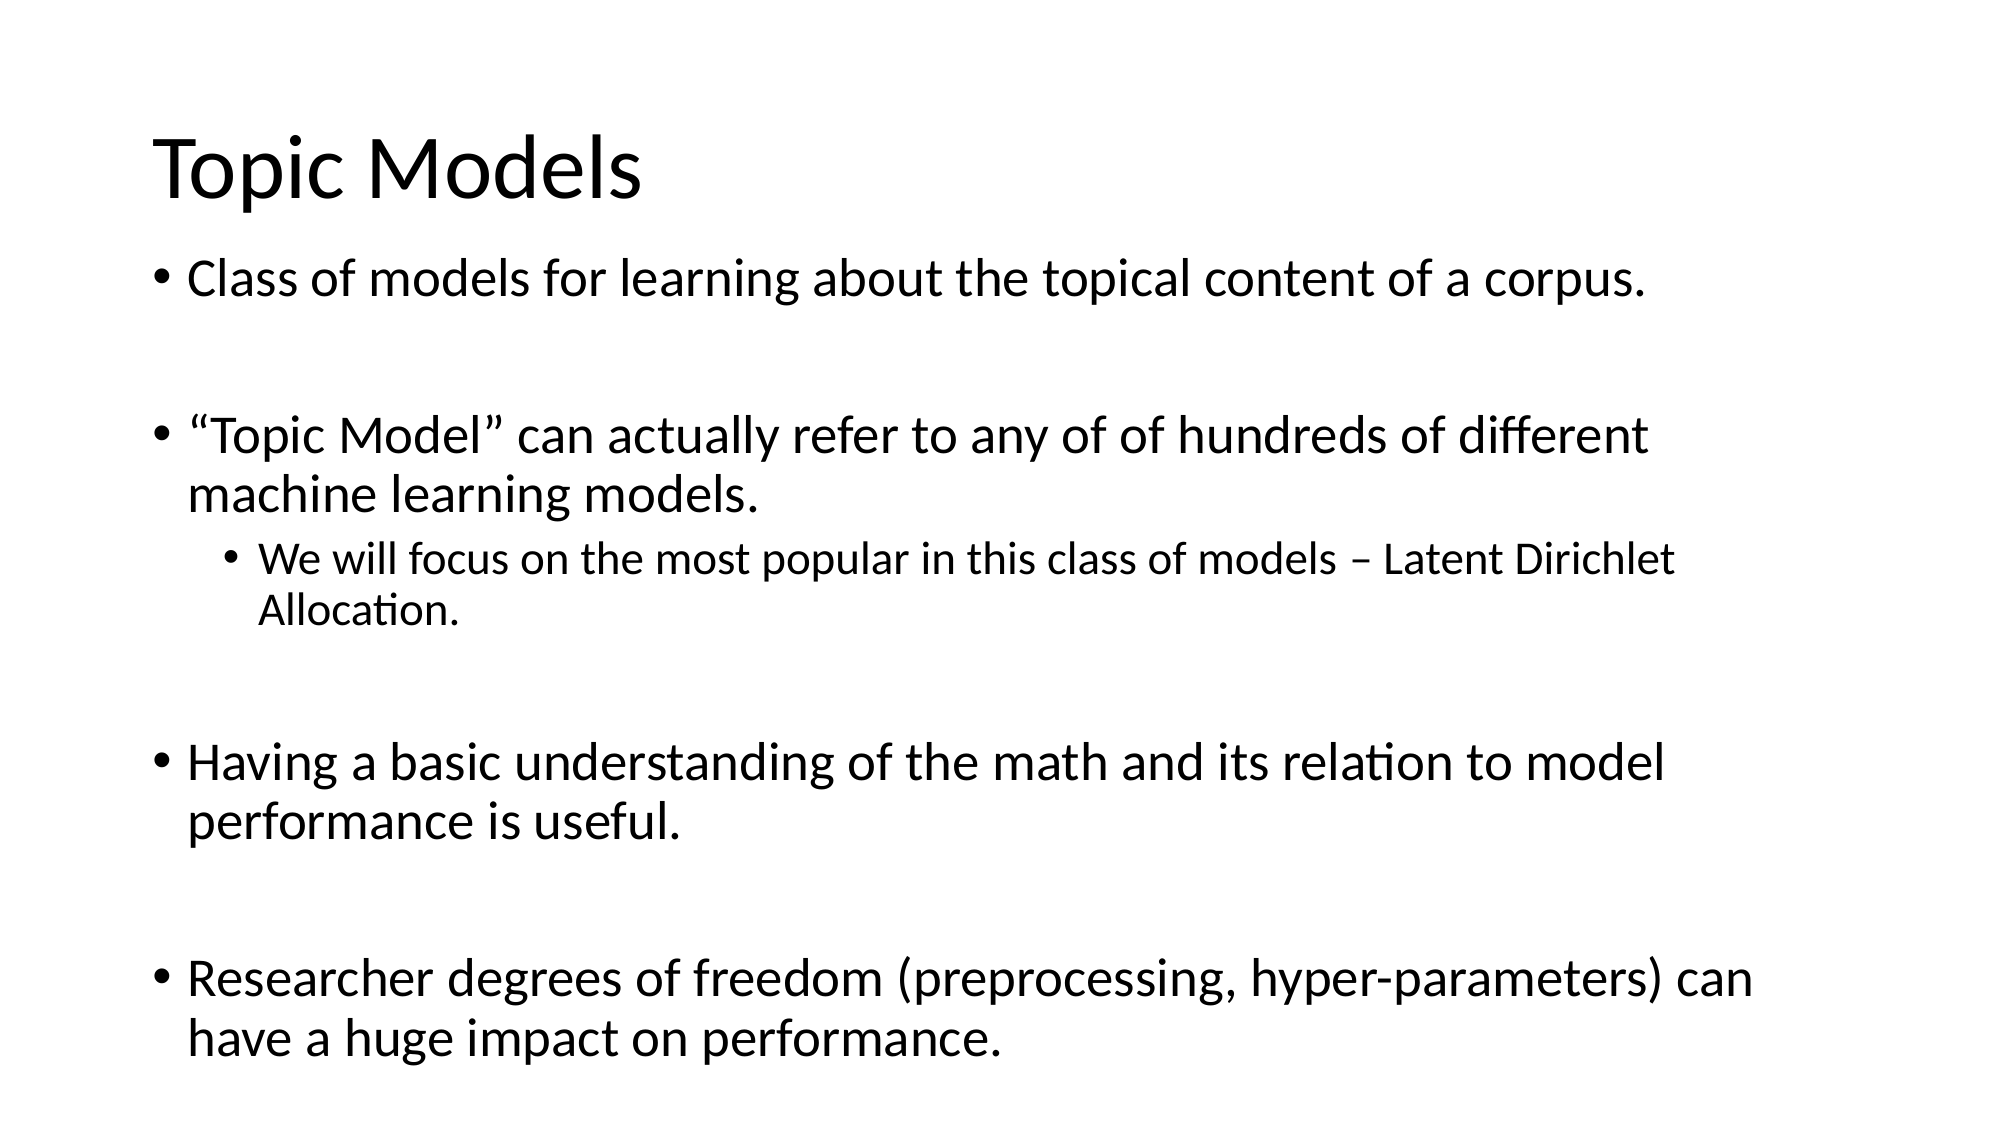

# Topic Models
Class of models for learning about the topical content of a corpus.

“Topic Model” can actually refer to any of of hundreds of different machine learning models.
We will focus on the most popular in this class of models – Latent Dirichlet Allocation.

Having a basic understanding of the math and its relation to model performance is useful.

Researcher degrees of freedom (preprocessing, hyper-parameters) can have a huge impact on performance.